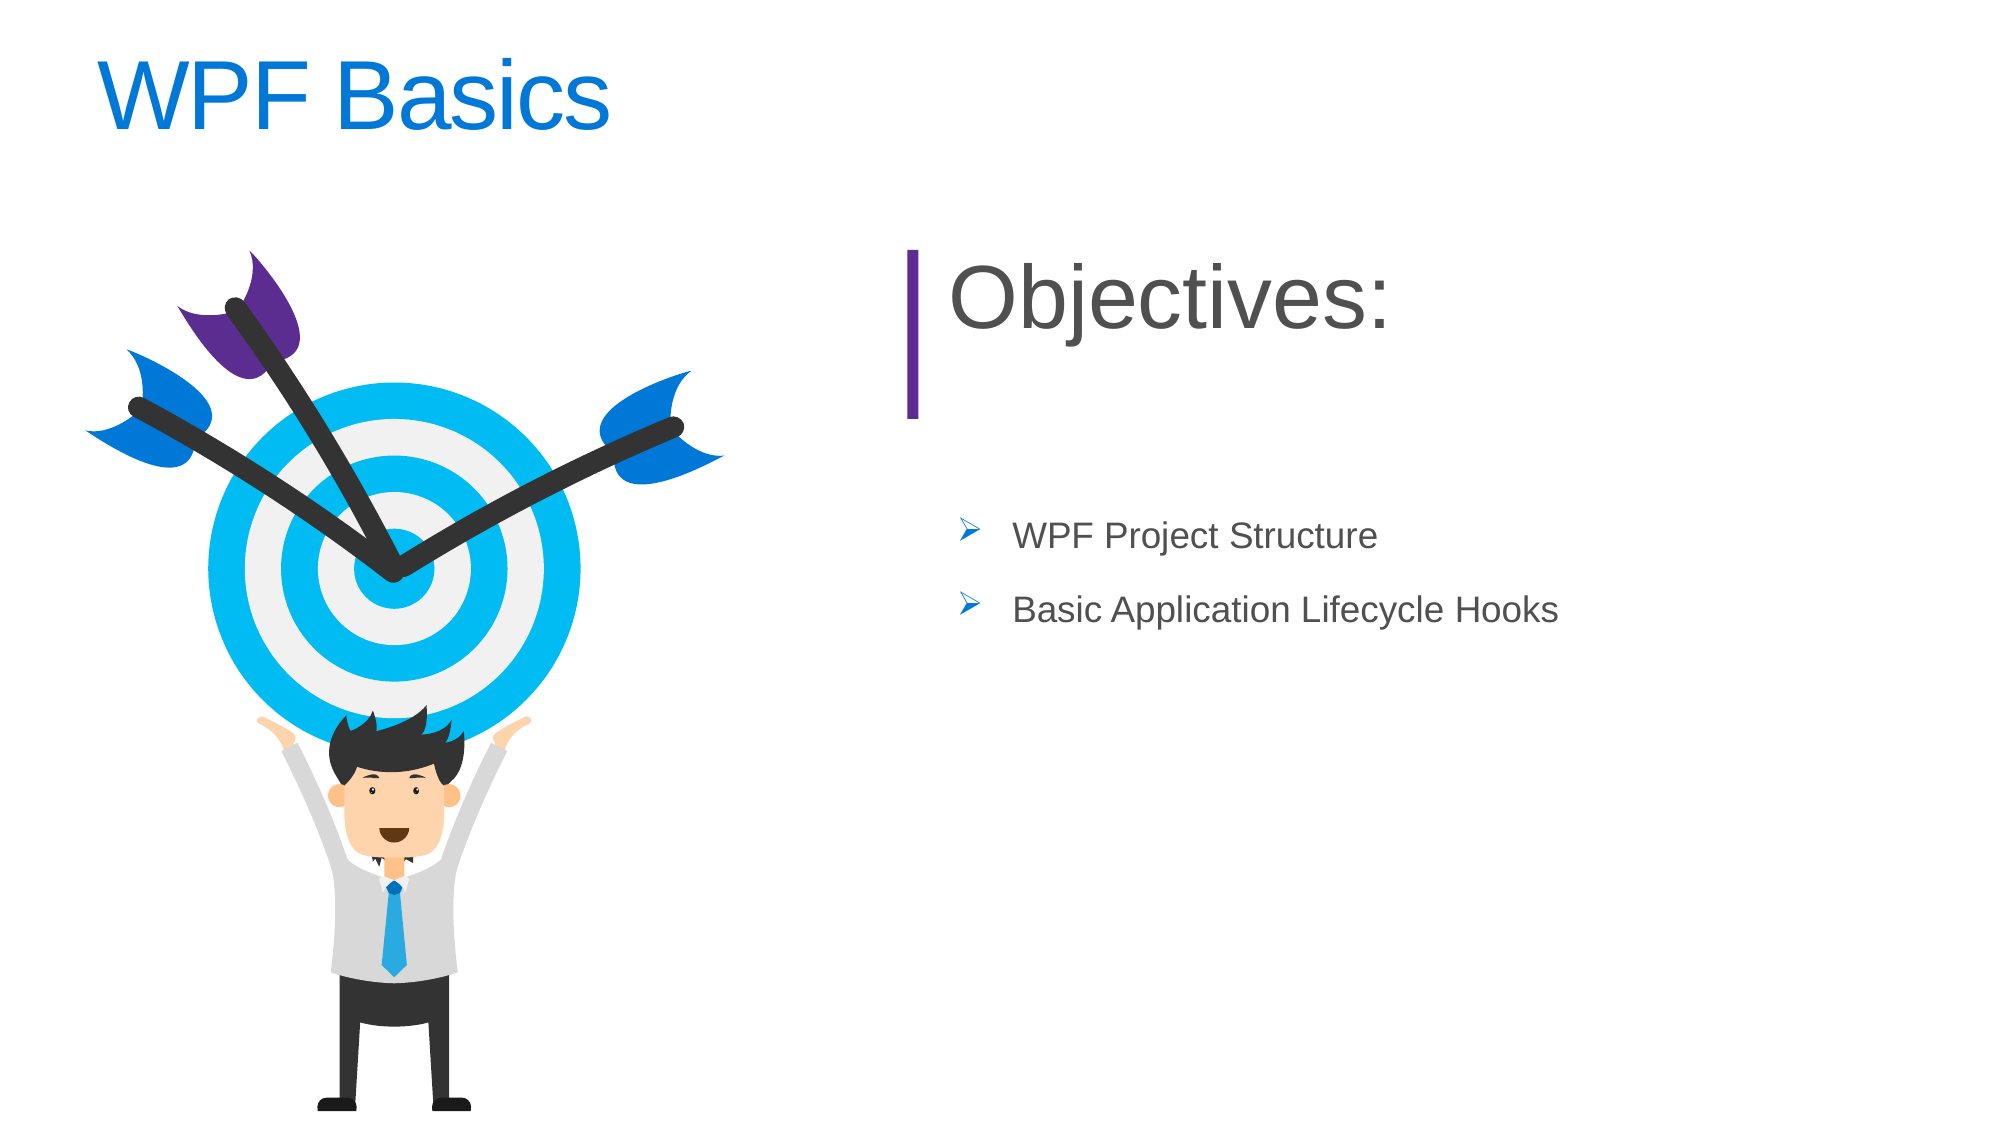

# WPF Basics
Objectives:

WPF Project Structure
Basic Application Lifecycle Hooks